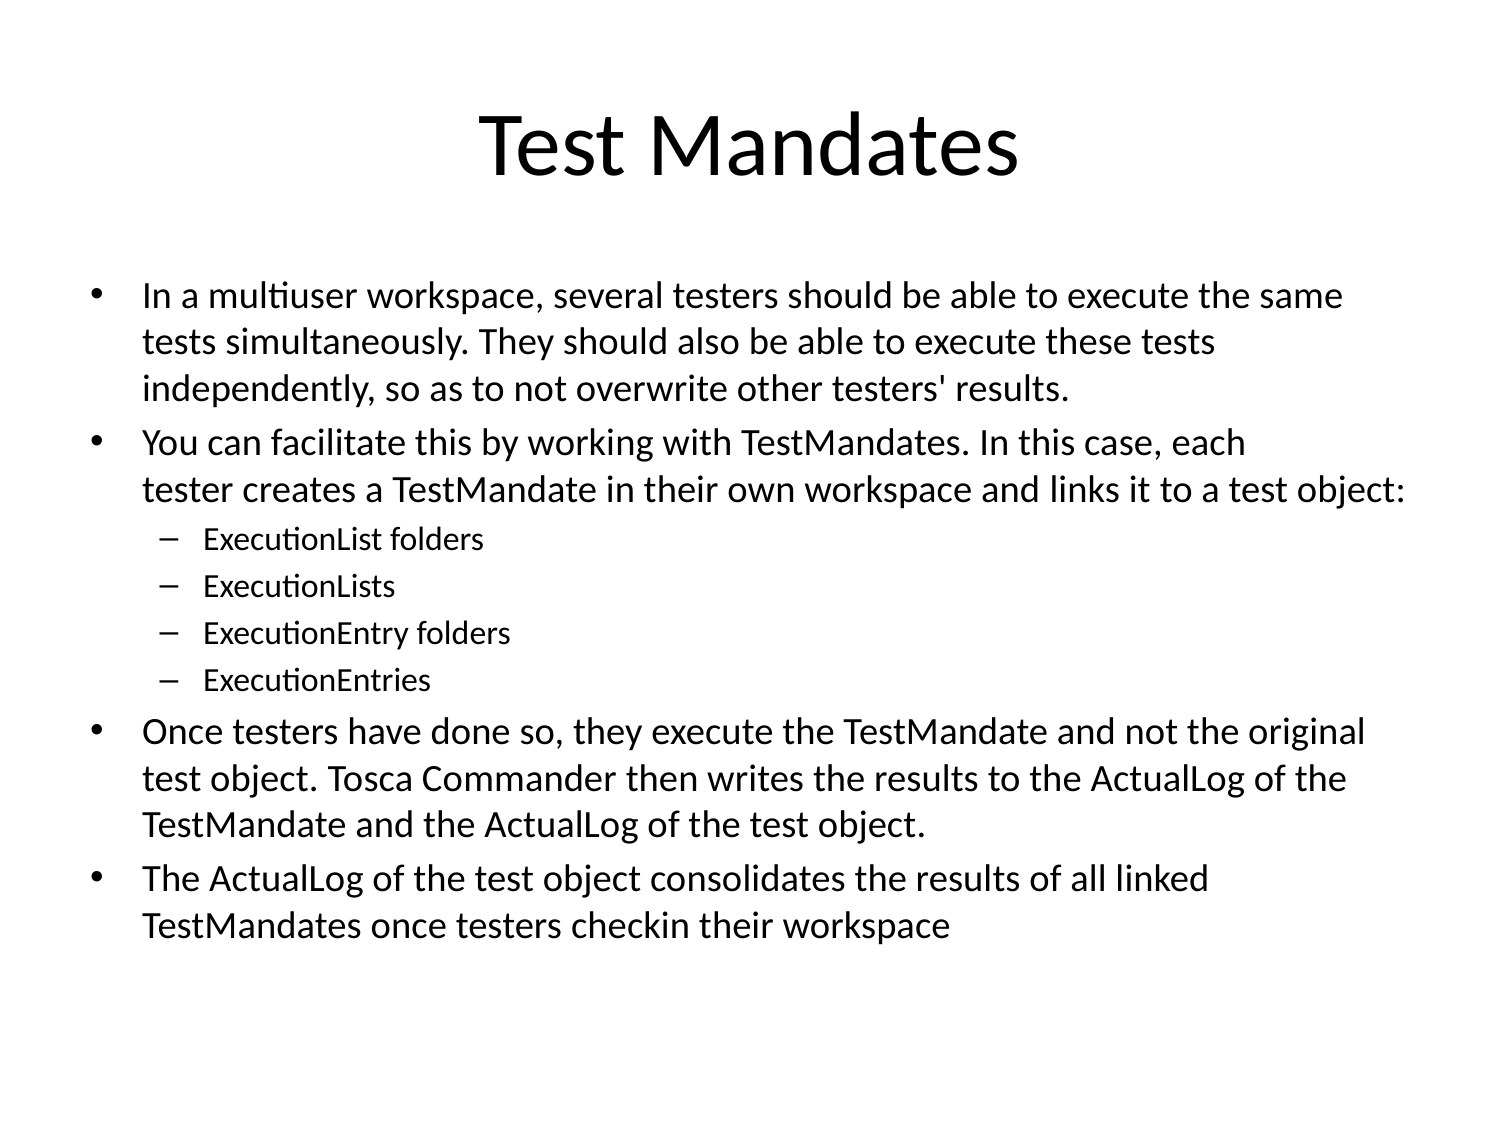

# Test Mandates
In a multiuser workspace, several testers should be able to execute the same tests simultaneously. They should also be able to execute these tests independently, so as to not overwrite other testers' results.
You can facilitate this by working with TestMandates. In this case, each tester creates a TestMandate in their own workspace and links it to a test object:
ExecutionList folders
ExecutionLists
ExecutionEntry folders
ExecutionEntries
Once testers have done so, they execute the TestMandate and not the original test object. Tosca Commander then writes the results to the ActualLog of the TestMandate and the ActualLog of the test object.
The ActualLog of the test object consolidates the results of all linked TestMandates once testers checkin their workspace